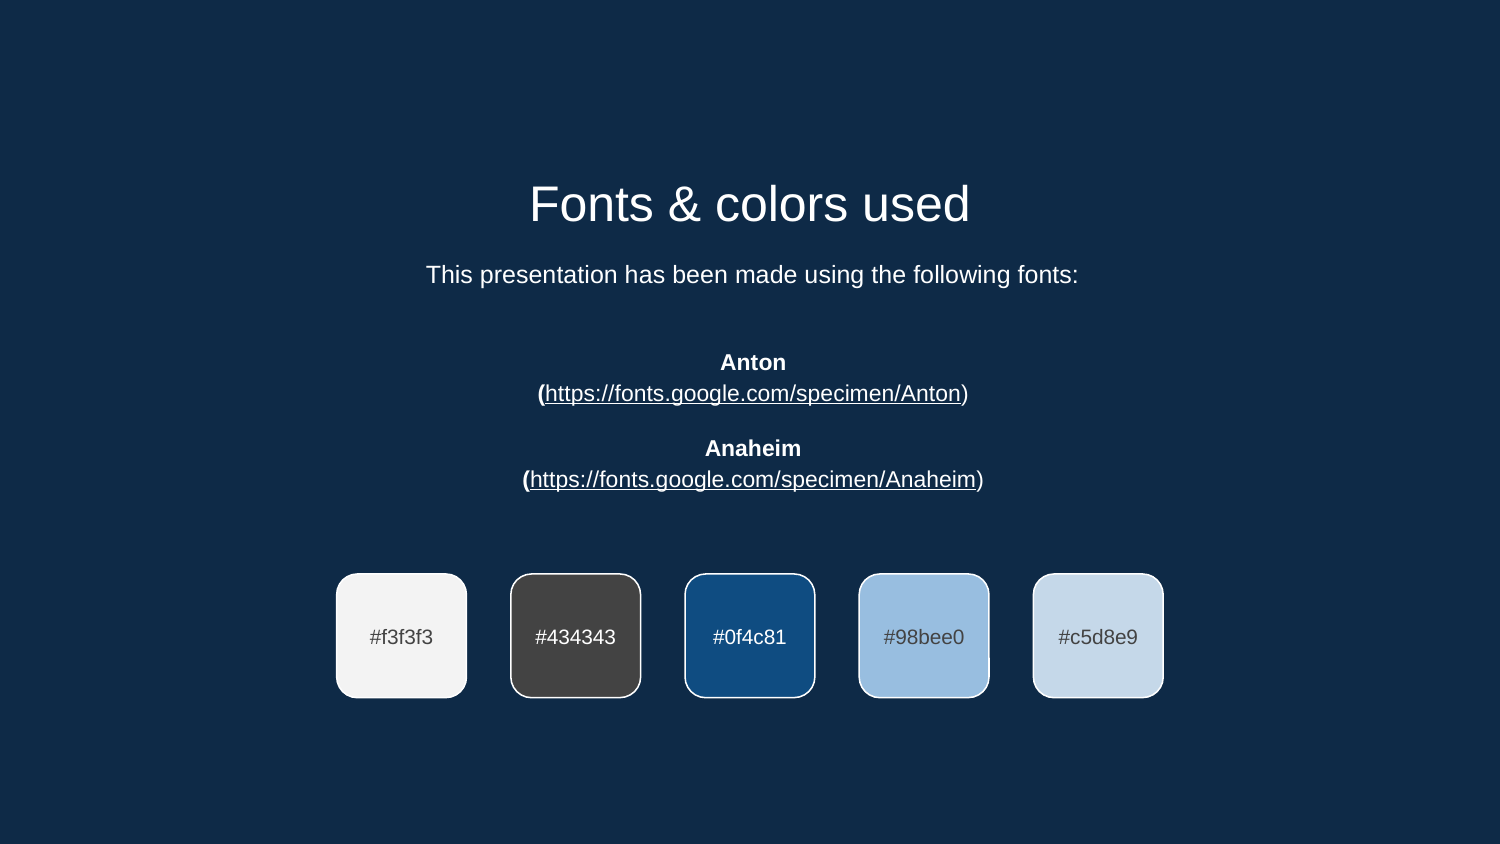

Fonts & colors used
This presentation has been made using the following fonts:

Anton
(https://fonts.google.com/specimen/Anton)

Anaheim
(https://fonts.google.com/specimen/Anaheim)

#f3f3f3
#434343
#0f4c81
#98bee0

#c5d8e9